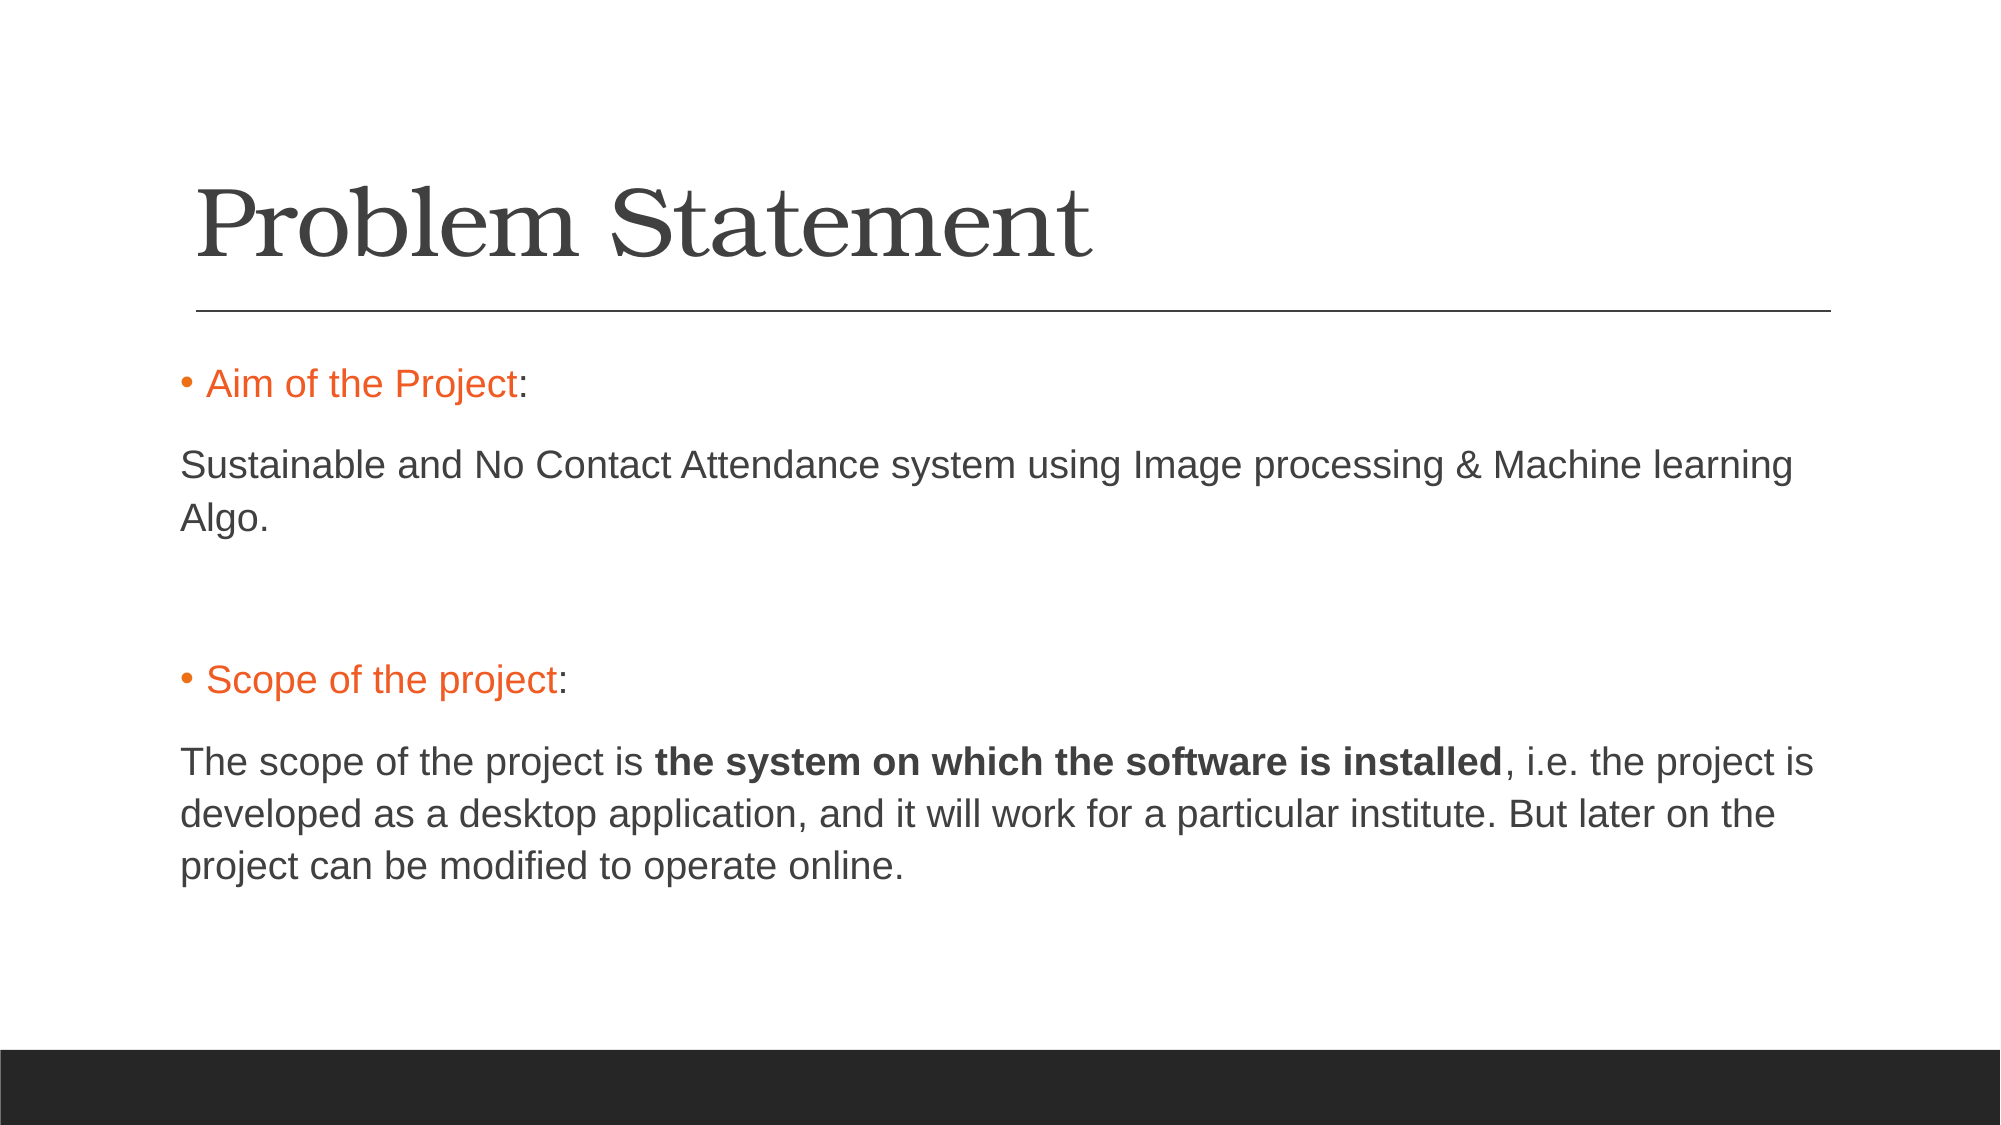

# Problem Statement
 Aim of the Project:
Sustainable and No Contact Attendance system using Image processing & Machine learning Algo.

 Scope of the project:
The scope of the project is the system on which the software is installed, i.e. the project is developed as a desktop application, and it will work for a particular institute. But later on the project can be modified to operate online.